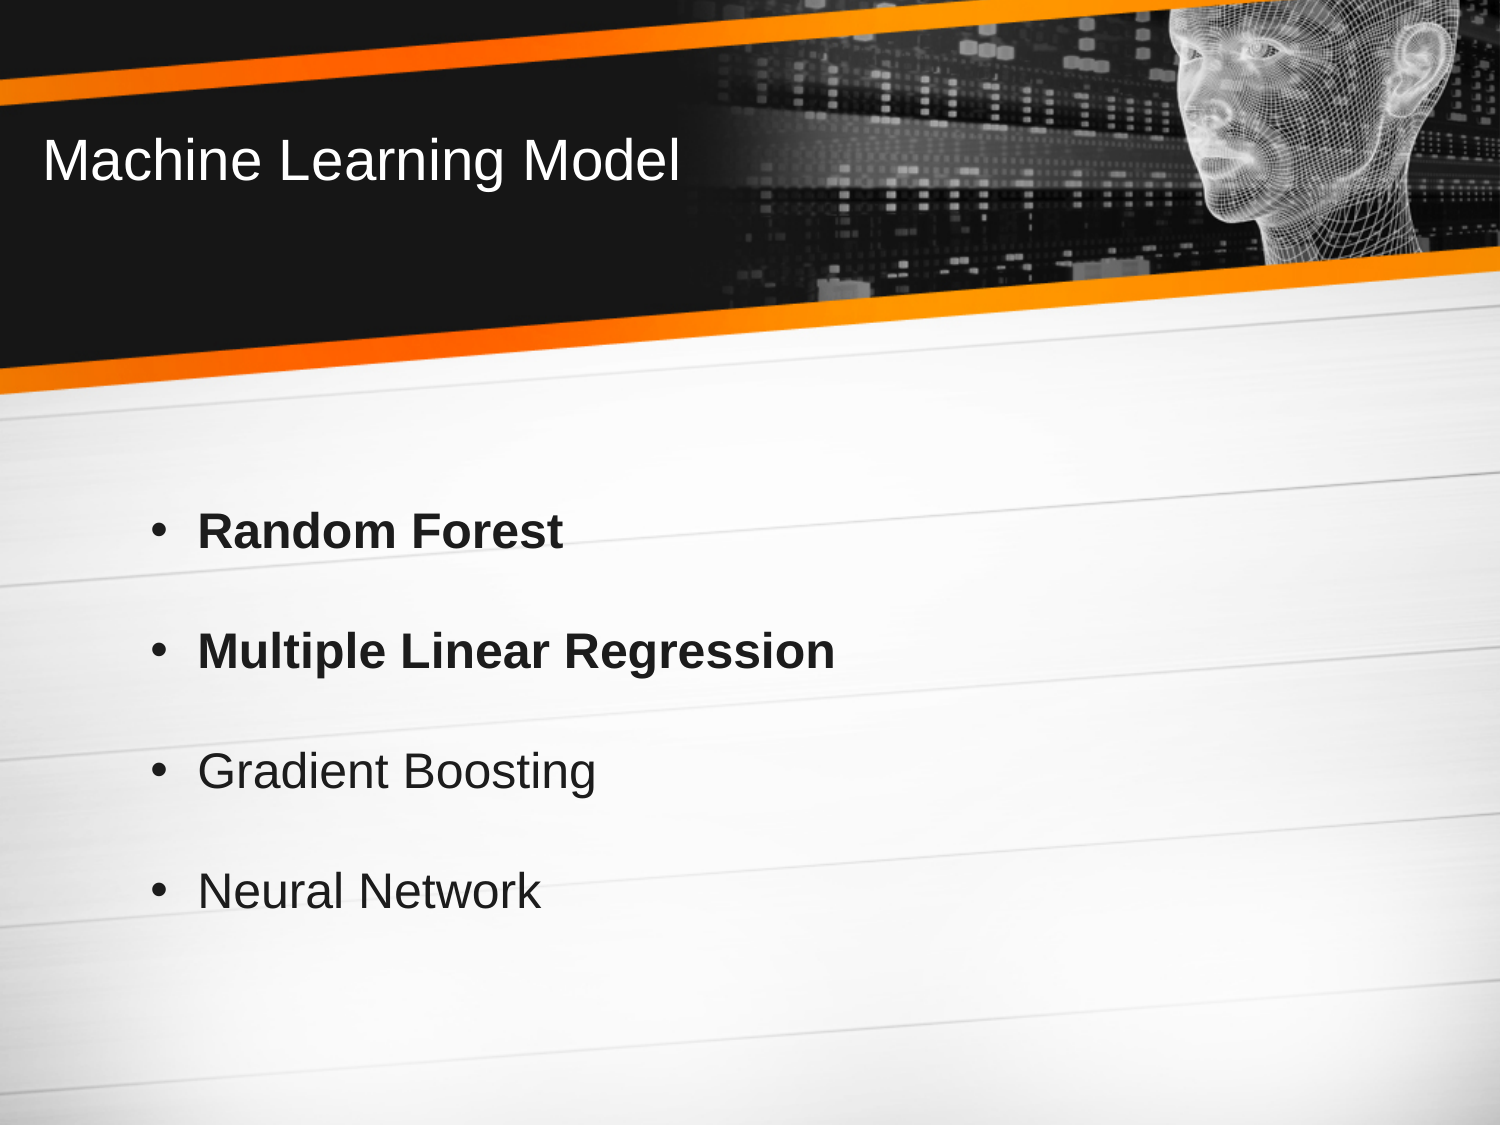

# Machine Learning Model
Random Forest

Multiple Linear Regression

Gradient Boosting

Neural Network